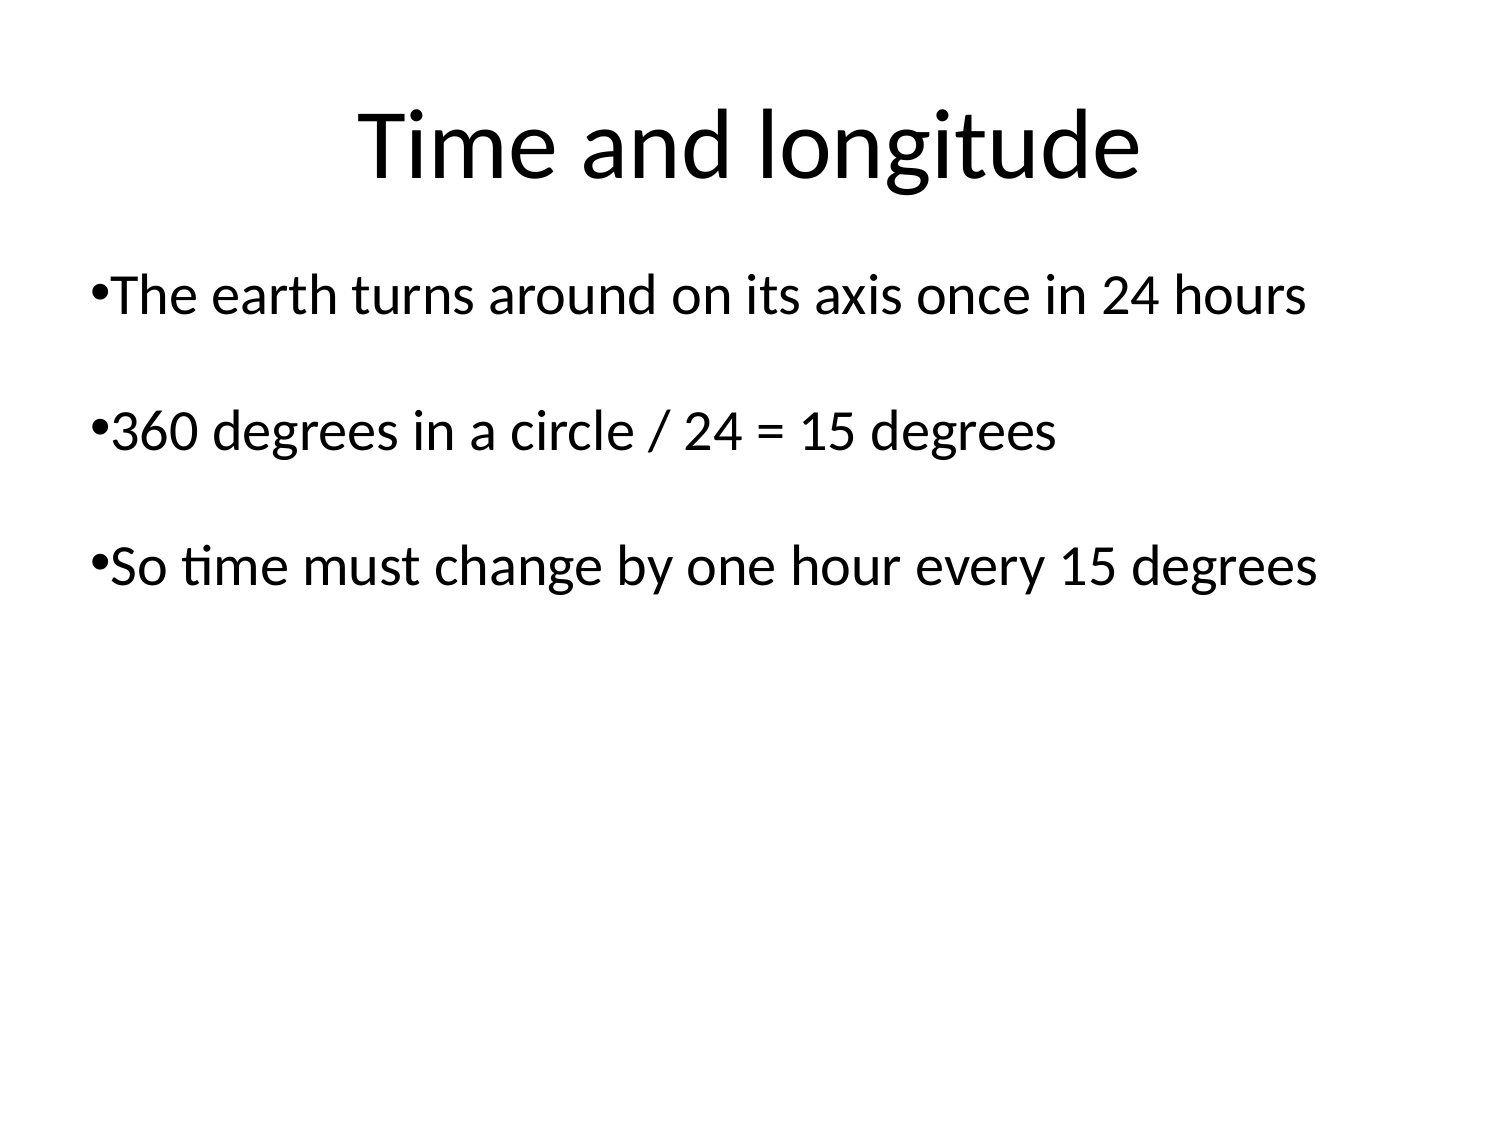

# Time and longitude
The earth turns around on its axis once in 24 hours

360 degrees in a circle / 24 = 15 degrees

So time must change by one hour every 15 degrees